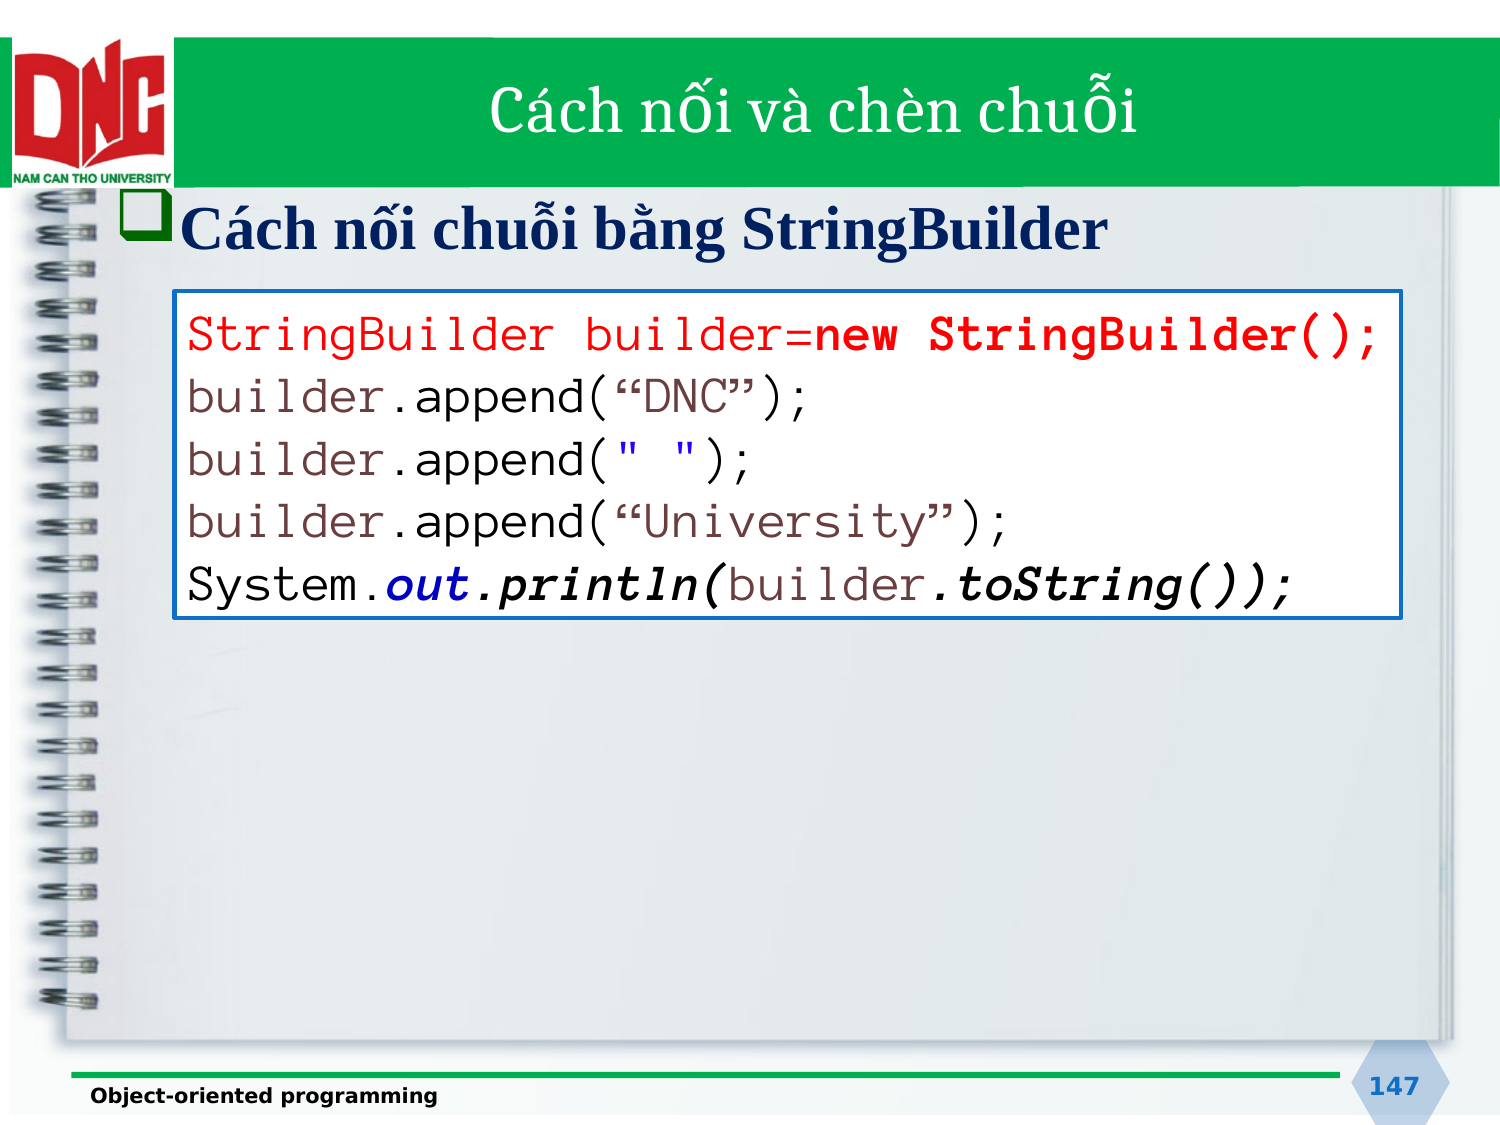

# Cách nối và chèn chuỗi
Cách nối chuỗi bằng StringBuilder
StringBuilder builder=new StringBuilder();
builder.append(“DNC”);
builder.append(" ");
builder.append(“University”);
System.out.println(builder.toString());
147
Object-oriented programming